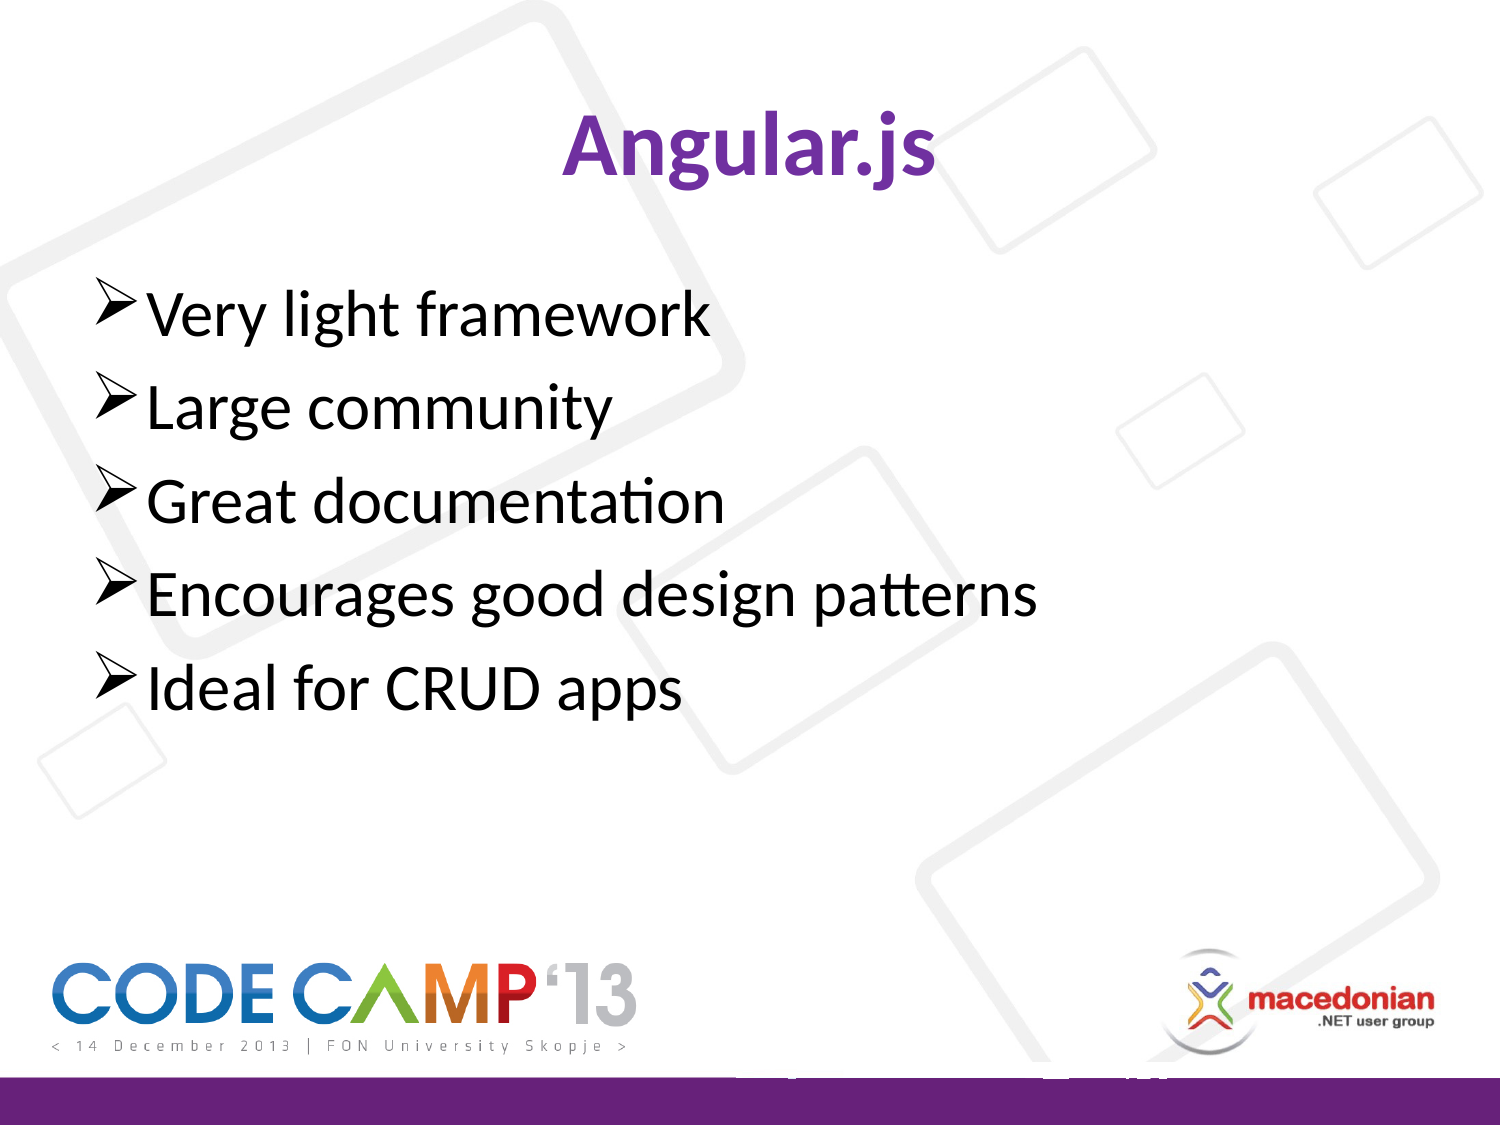

# Angular.js
Very light framework
Large community
Great documentation
Encourages good design patterns
Ideal for CRUD apps